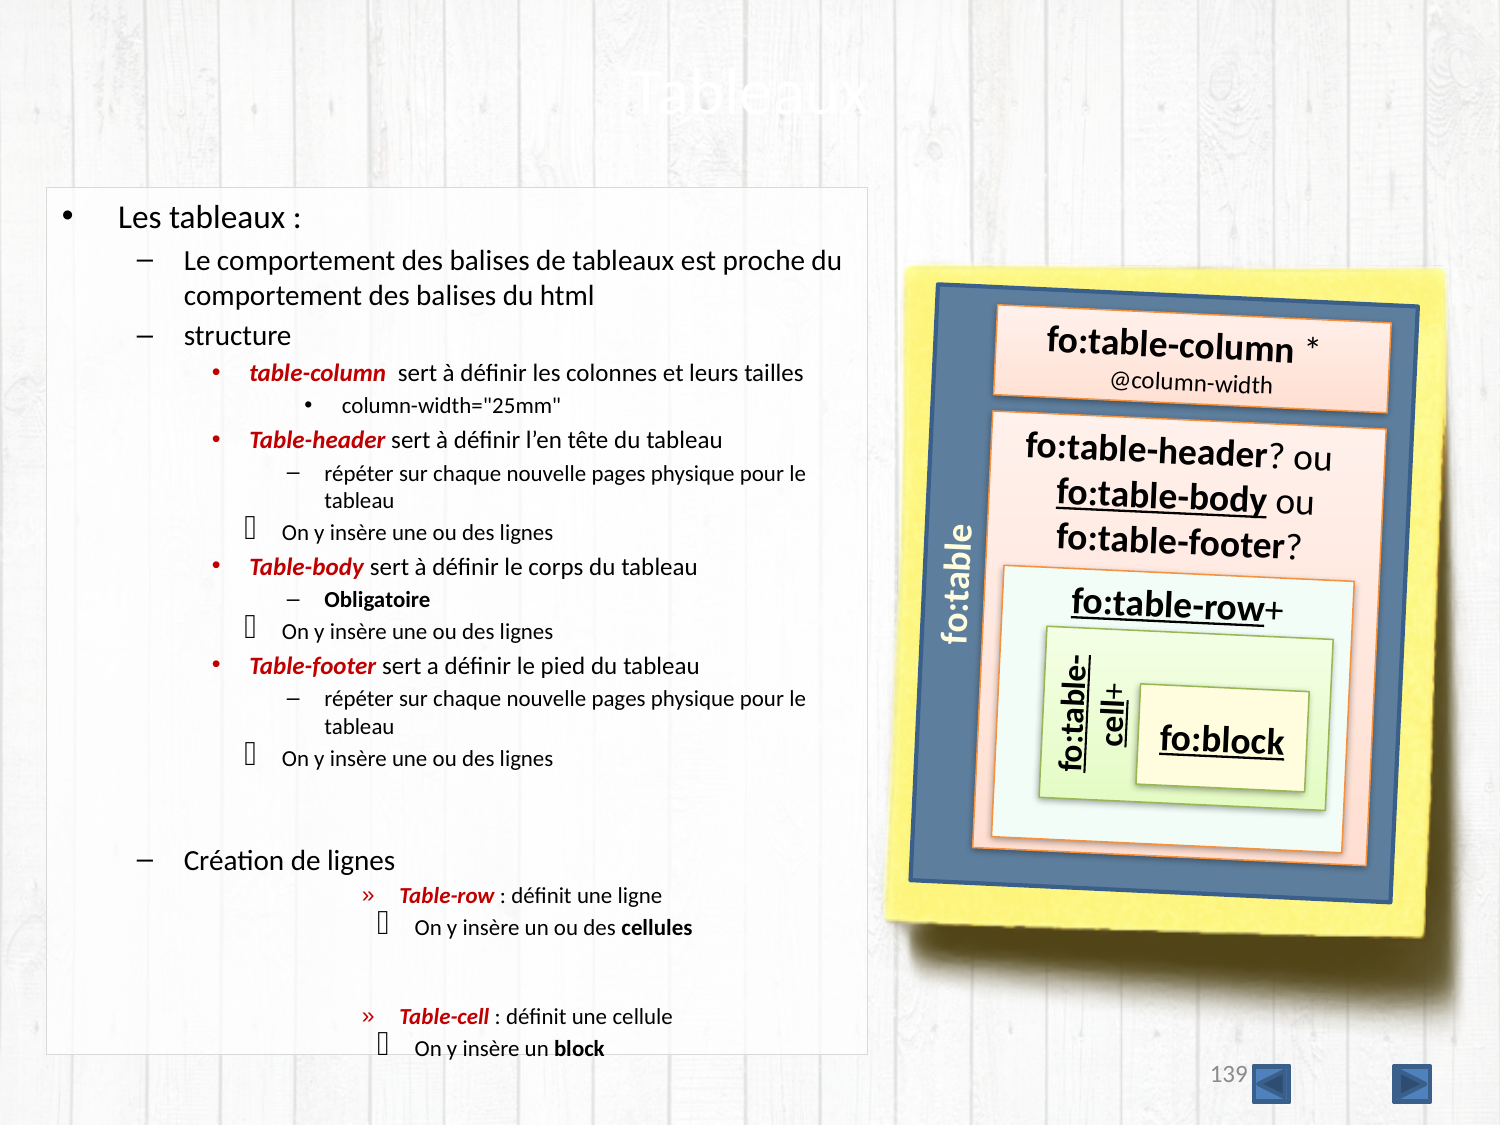

# Tableaux
Les tableaux :
Le comportement des balises de tableaux est proche du comportement des balises du html
structure
table-column  sert à définir les colonnes et leurs tailles
column-width="25mm"
Table-header sert à définir l’en tête du tableau
répéter sur chaque nouvelle pages physique pour le tableau
On y insère une ou des lignes
Table-body sert à définir le corps du tableau
Obligatoire
On y insère une ou des lignes
Table-footer sert a définir le pied du tableau
répéter sur chaque nouvelle pages physique pour le tableau
On y insère une ou des lignes

Création de lignes
Table-row : définit une ligne
On y insère un ou des cellules

Table-cell : définit une cellule
On y insère un block
fo:table
fo:table-column *
@column-width
fo:table-header? ou
fo:table-body ou
fo:table-footer?
fo:table-row+
fo:table-cell+
fo:block
139